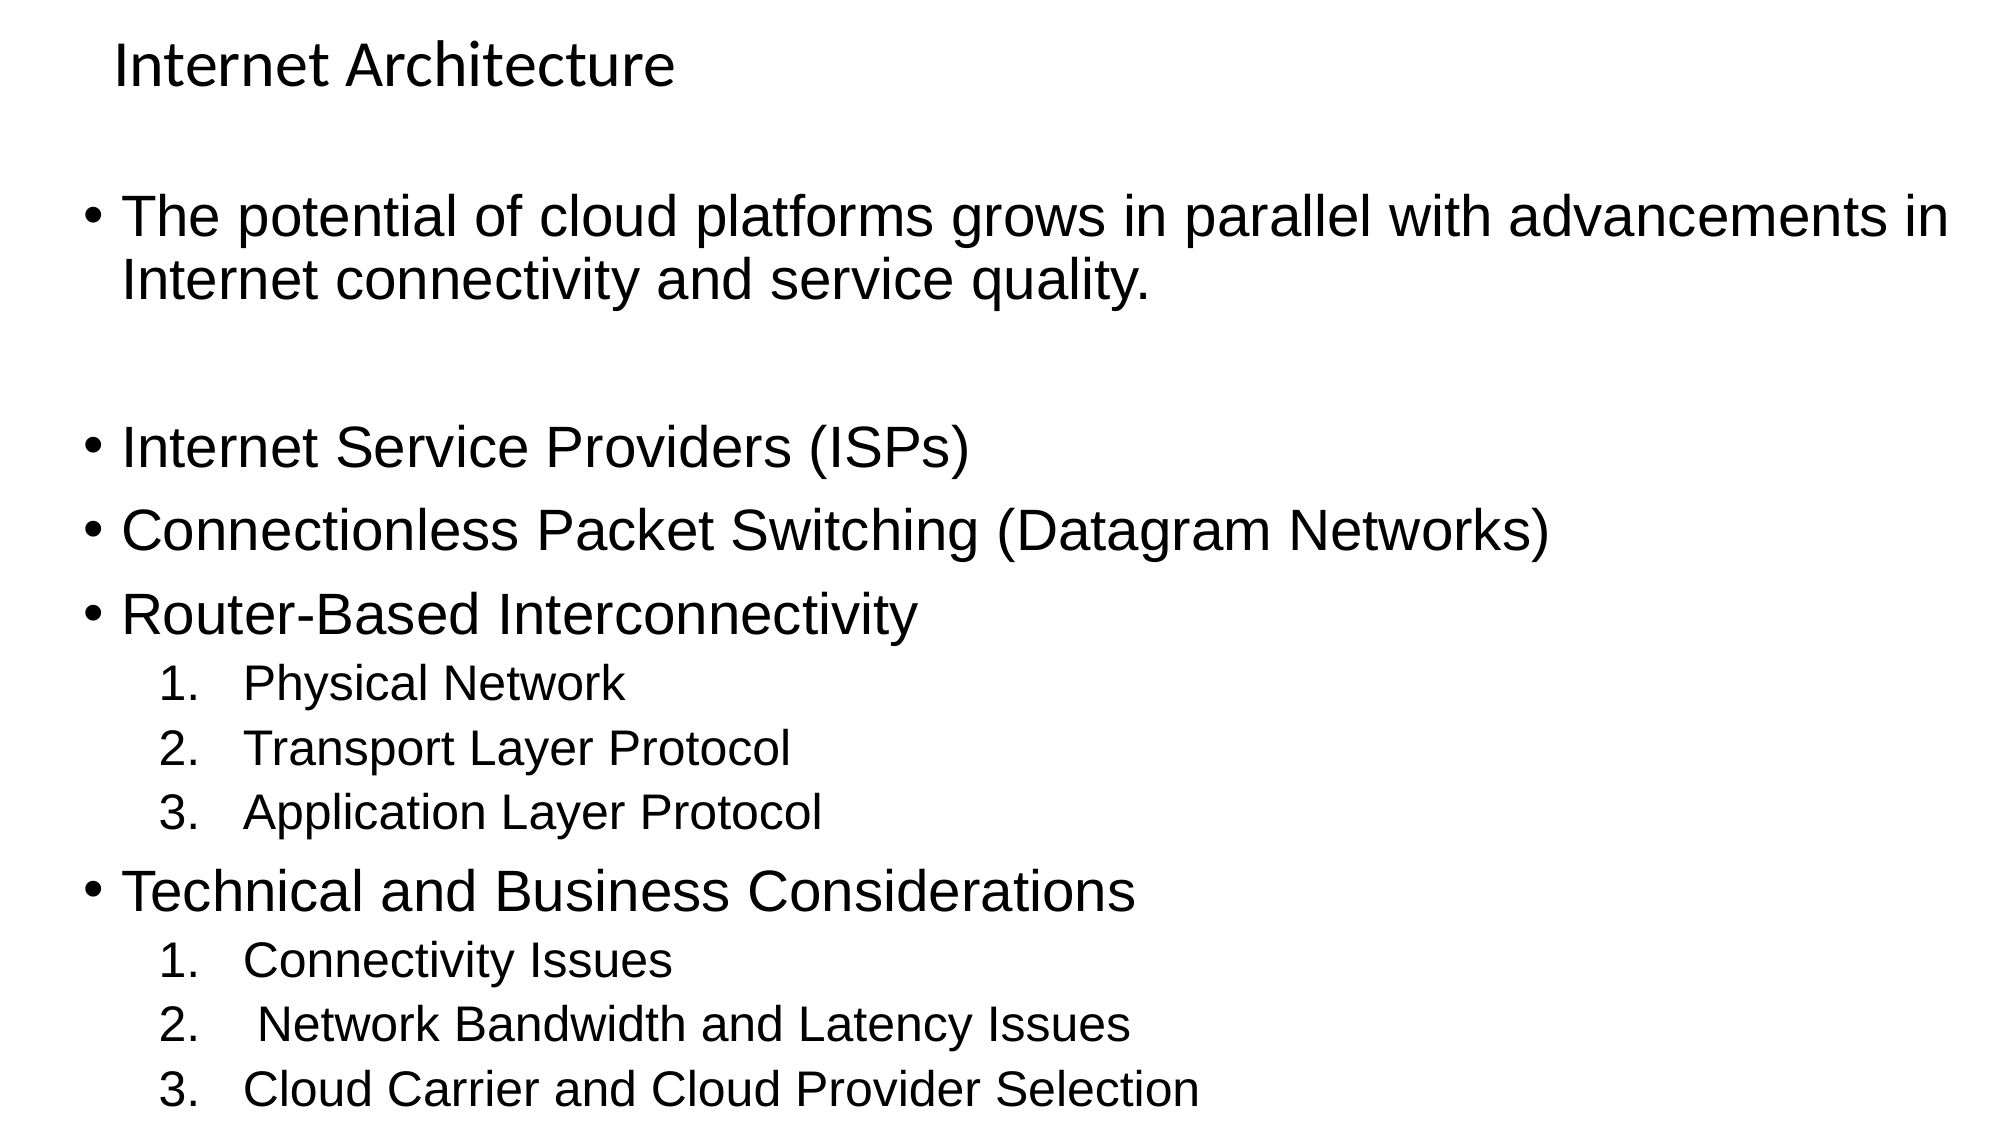

# Internet Architecture
The potential of cloud platforms grows in parallel with advancements in Internet connectivity and service quality.

Internet Service Providers (ISPs)
Connectionless Packet Switching (Datagram Networks)
Router-Based Interconnectivity
Physical Network
Transport Layer Protocol
Application Layer Protocol
Technical and Business Considerations
Connectivity Issues
 Network Bandwidth and Latency Issues
Cloud Carrier and Cloud Provider Selection